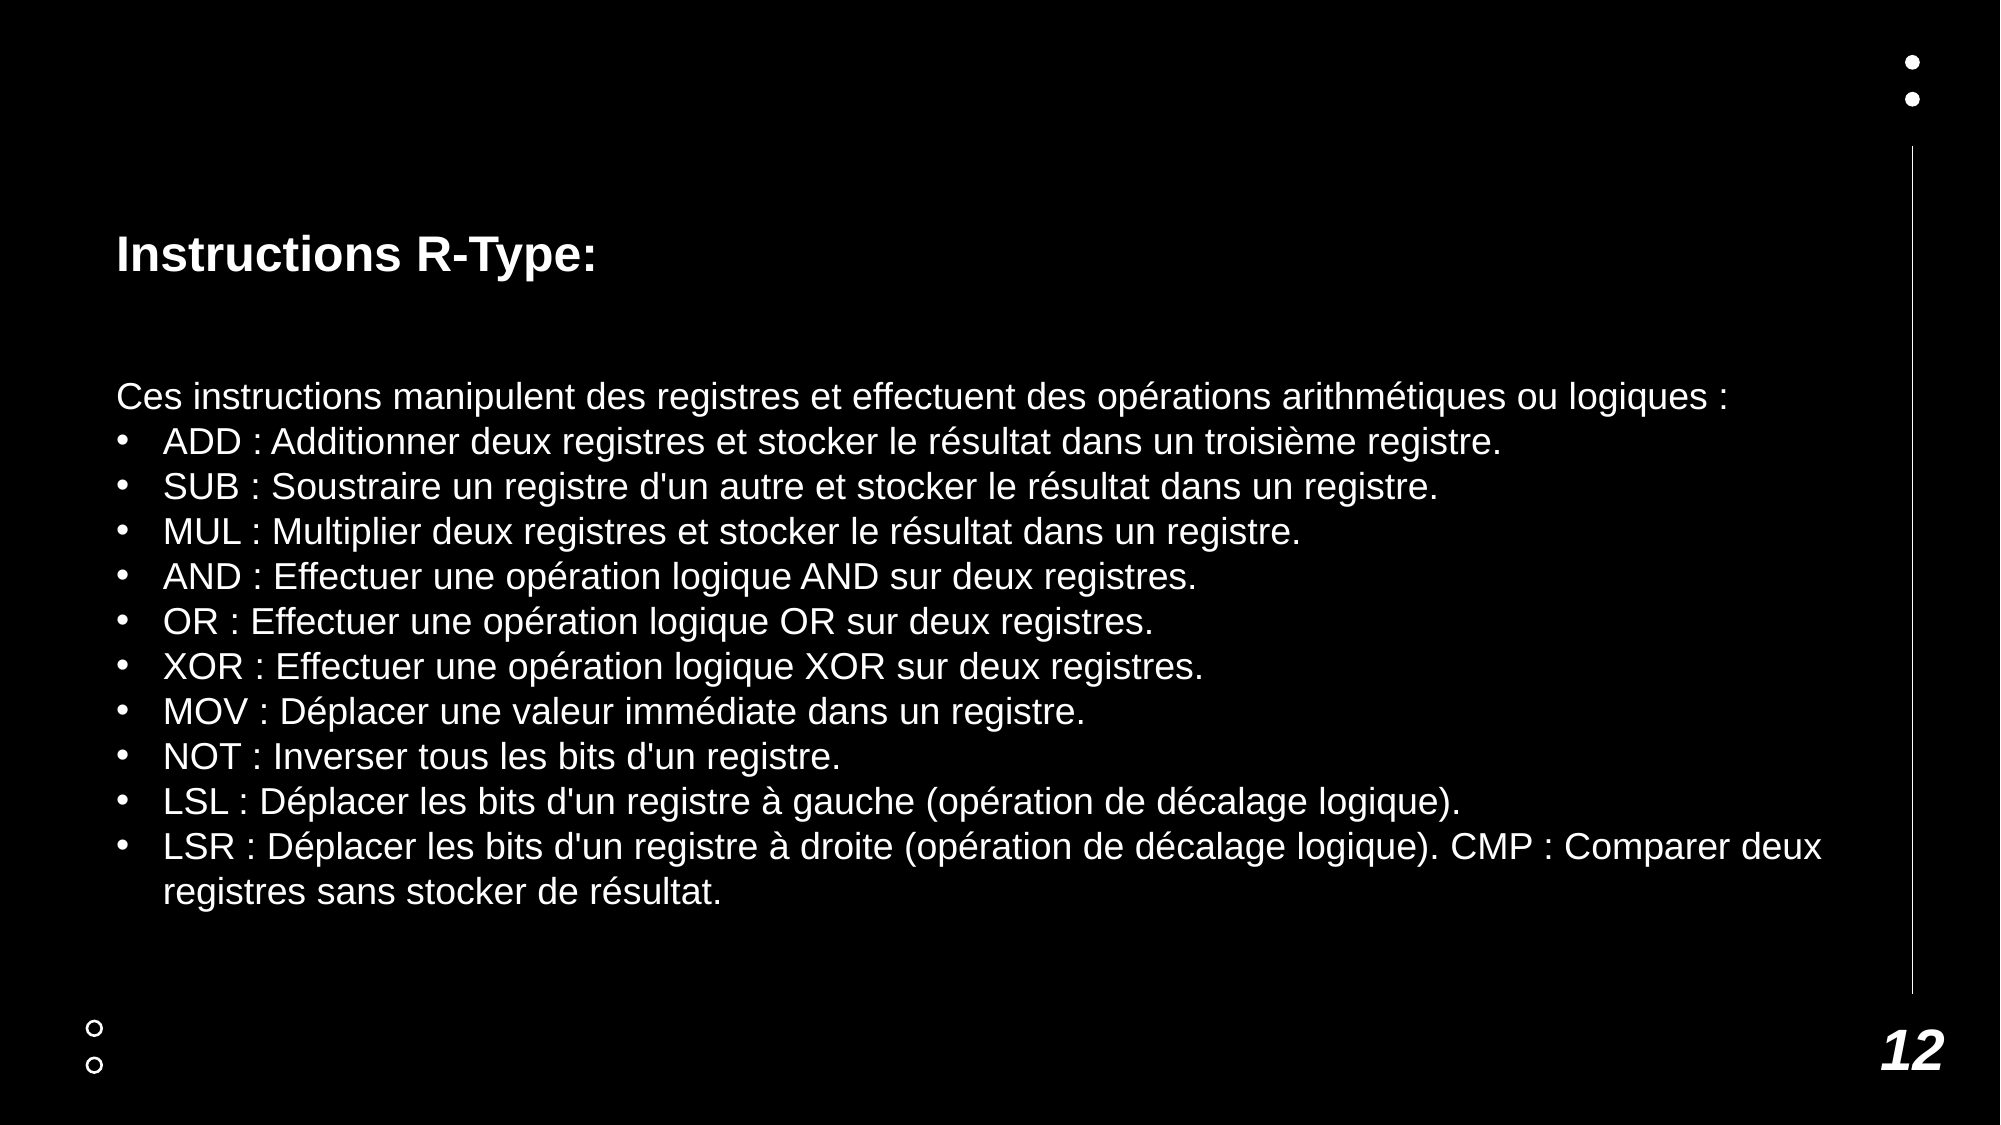

Instructions R-Type:

Ces instructions manipulent des registres et effectuent des opérations arithmétiques ou logiques :
ADD : Additionner deux registres et stocker le résultat dans un troisième registre.
SUB : Soustraire un registre d'un autre et stocker le résultat dans un registre.
MUL : Multiplier deux registres et stocker le résultat dans un registre.
AND : Effectuer une opération logique AND sur deux registres.
OR : Effectuer une opération logique OR sur deux registres.
XOR : Effectuer une opération logique XOR sur deux registres.
MOV : Déplacer une valeur immédiate dans un registre.
NOT : Inverser tous les bits d'un registre.
LSL : Déplacer les bits d'un registre à gauche (opération de décalage logique).
LSR : Déplacer les bits d'un registre à droite (opération de décalage logique). CMP : Comparer deux registres sans stocker de résultat.
12